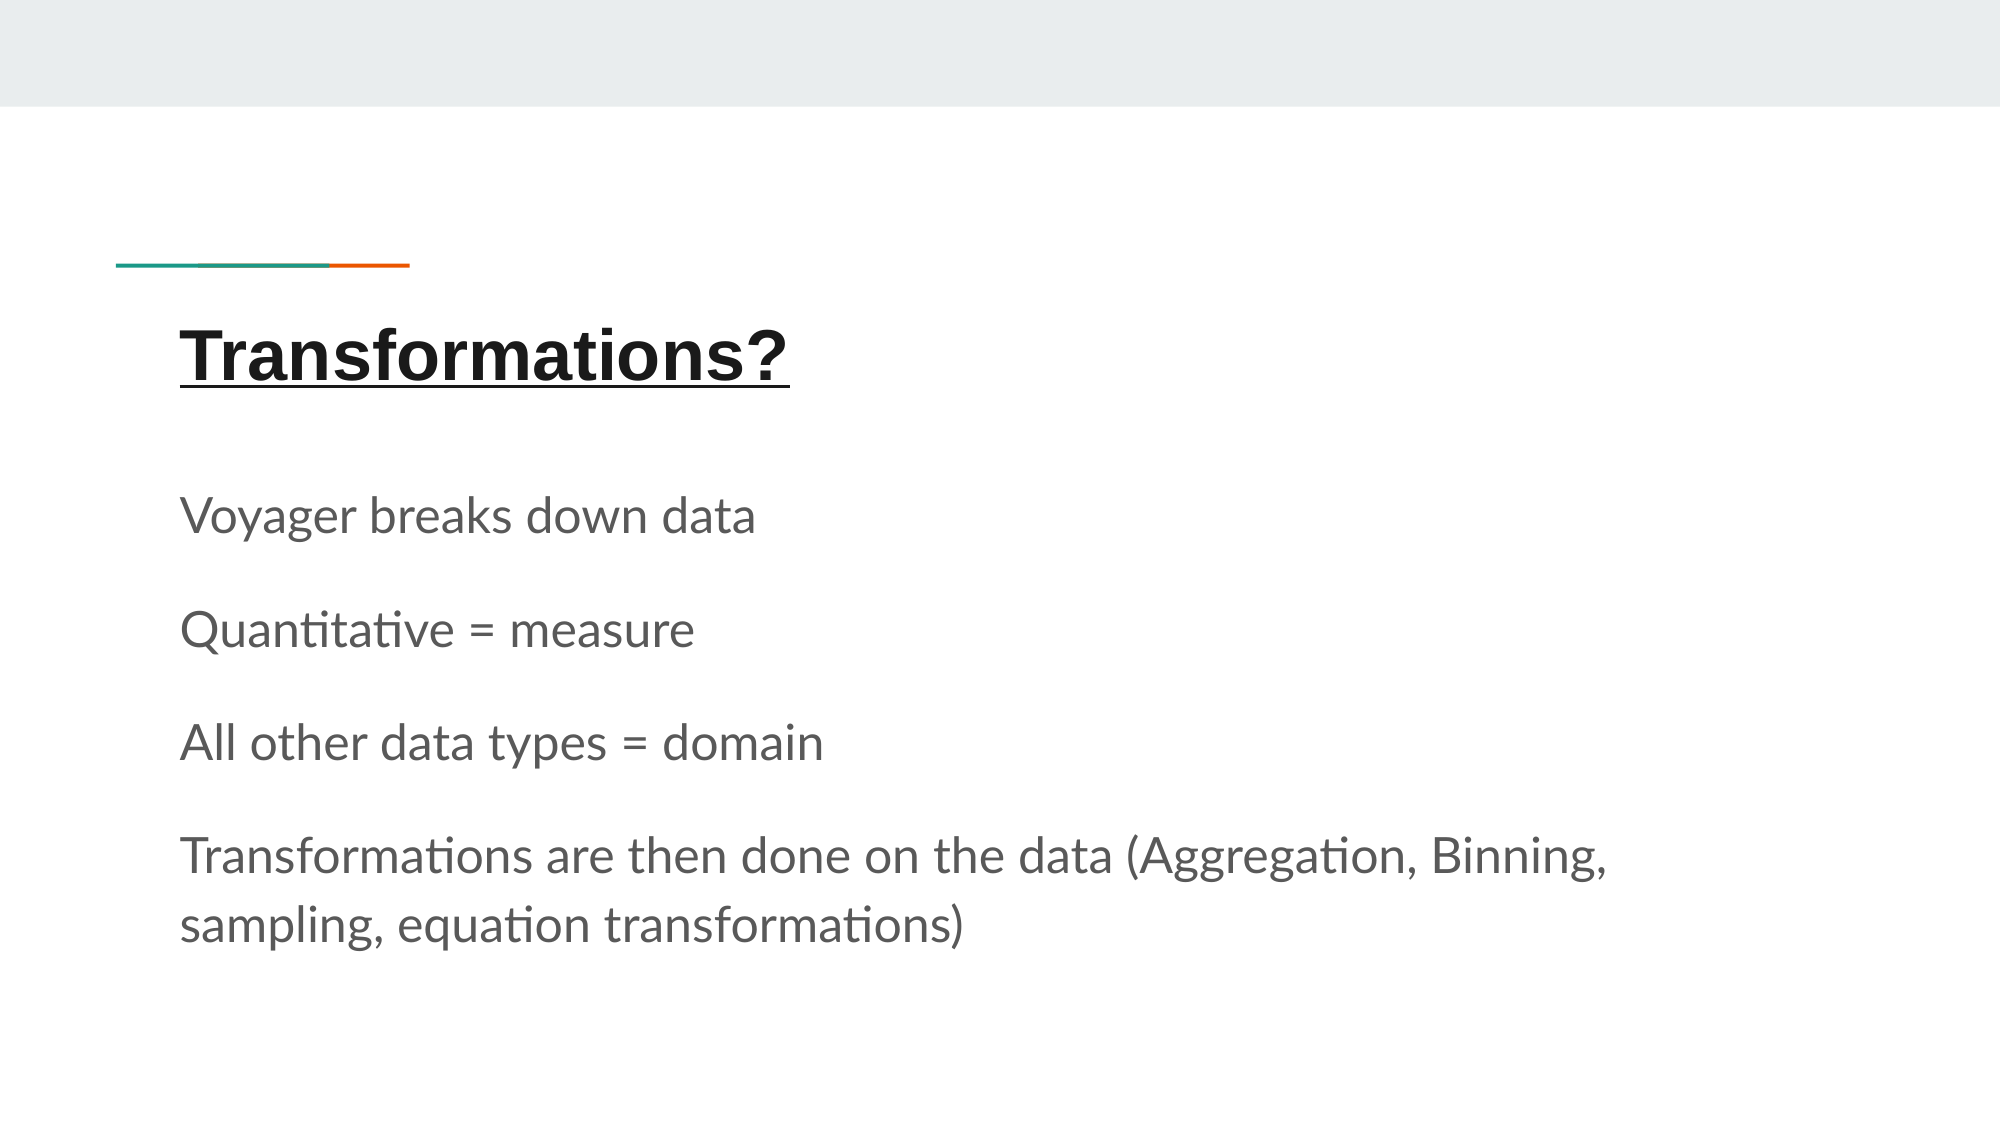

# Transformations?
Voyager breaks down data
Quantitative = measure
All other data types = domain
Transformations are then done on the data (Aggregation, Binning, sampling, equation transformations)